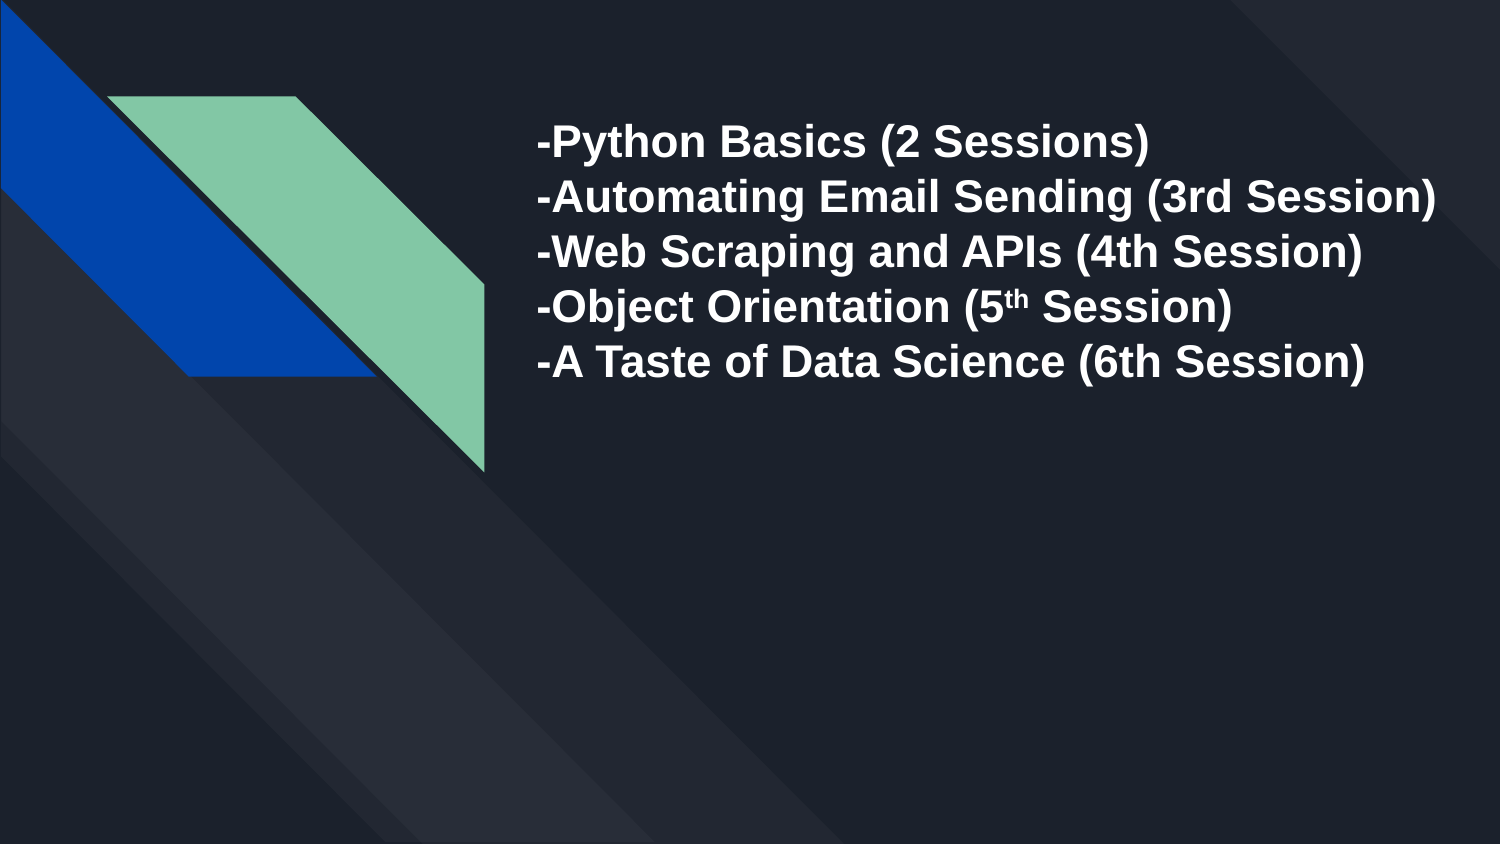

-Python Basics (2 Sessions)
-Automating Email Sending (3rd Session)
-Web Scraping and APIs (4th Session)
-Object Orientation (5th Session)
-A Taste of Data Science (6th Session)